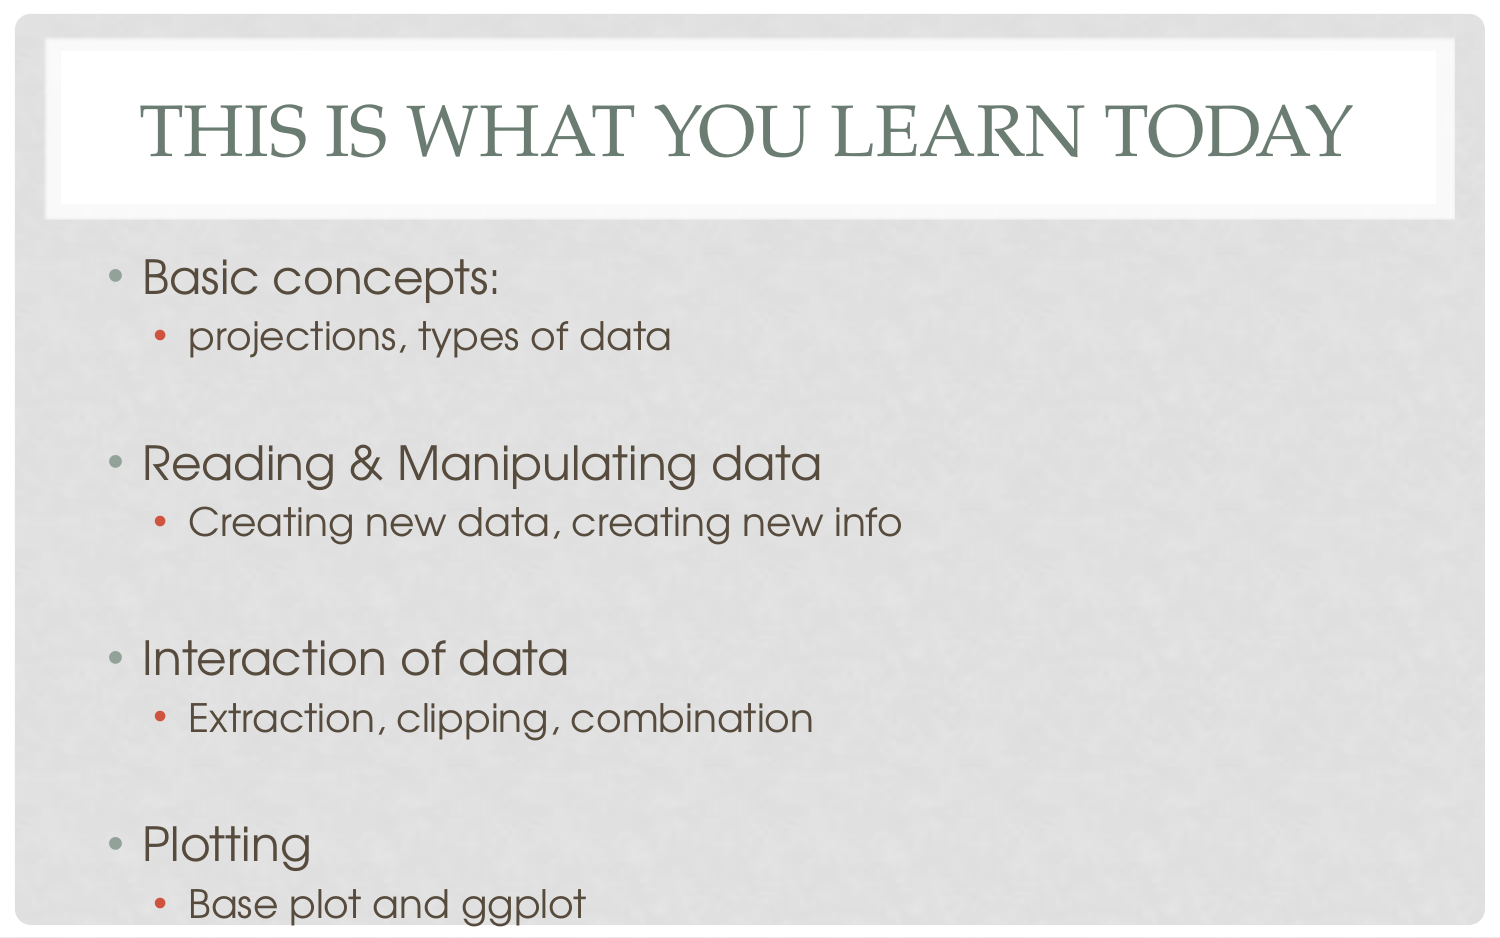

# This is what you learn today
Basic concepts:
projections, types of data

Reading & Manipulating data
Creating new data, creating new info

Interaction of data
Extraction, clipping, combination

Plotting
Base plot and ggplot